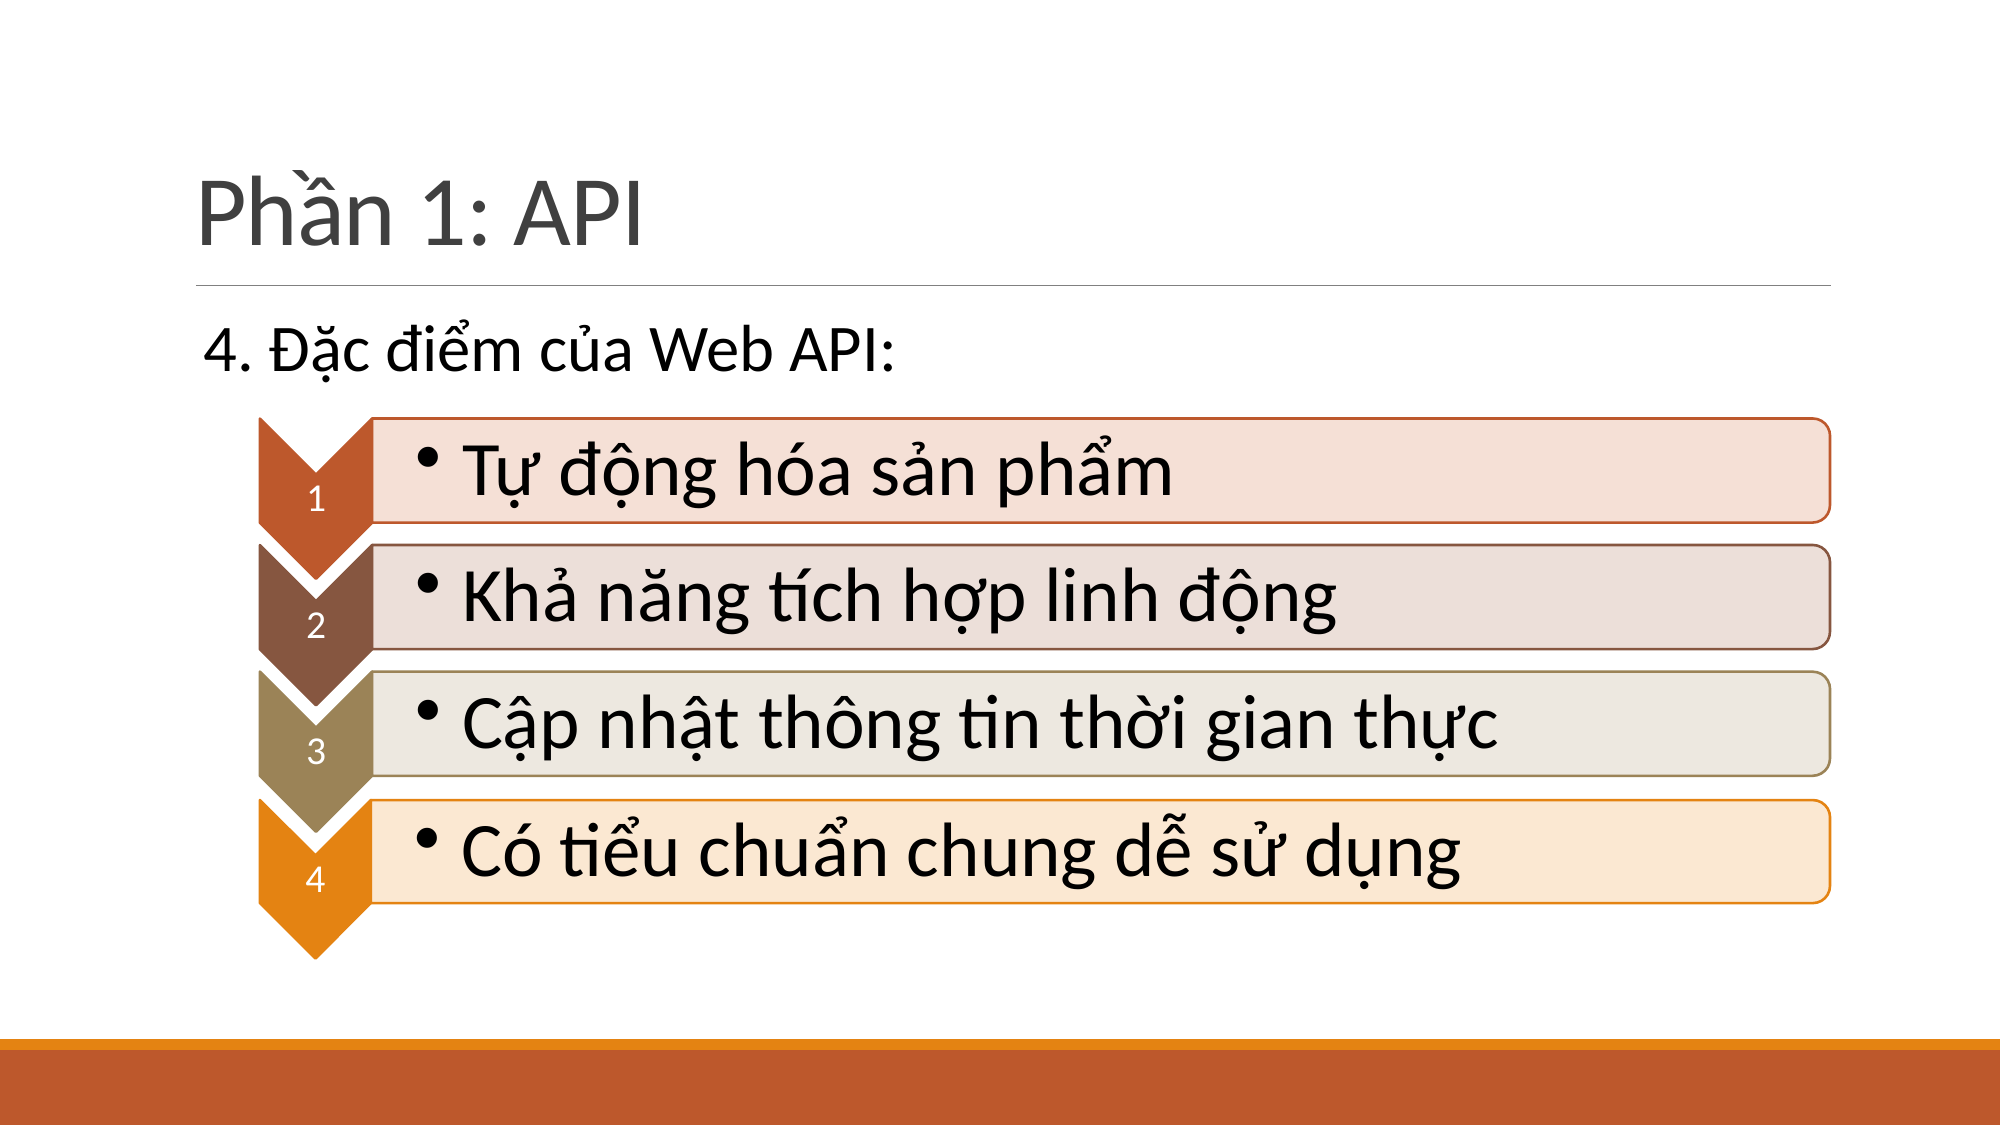

# Phần 1: API
4. Đặc điểm của Web API:
1
Tự động hóa sản phẩm
2
Khả năng tích hợp linh động
3
Cập nhật thông tin thời gian thực
4
Có tiểu chuẩn chung dễ sử dụng